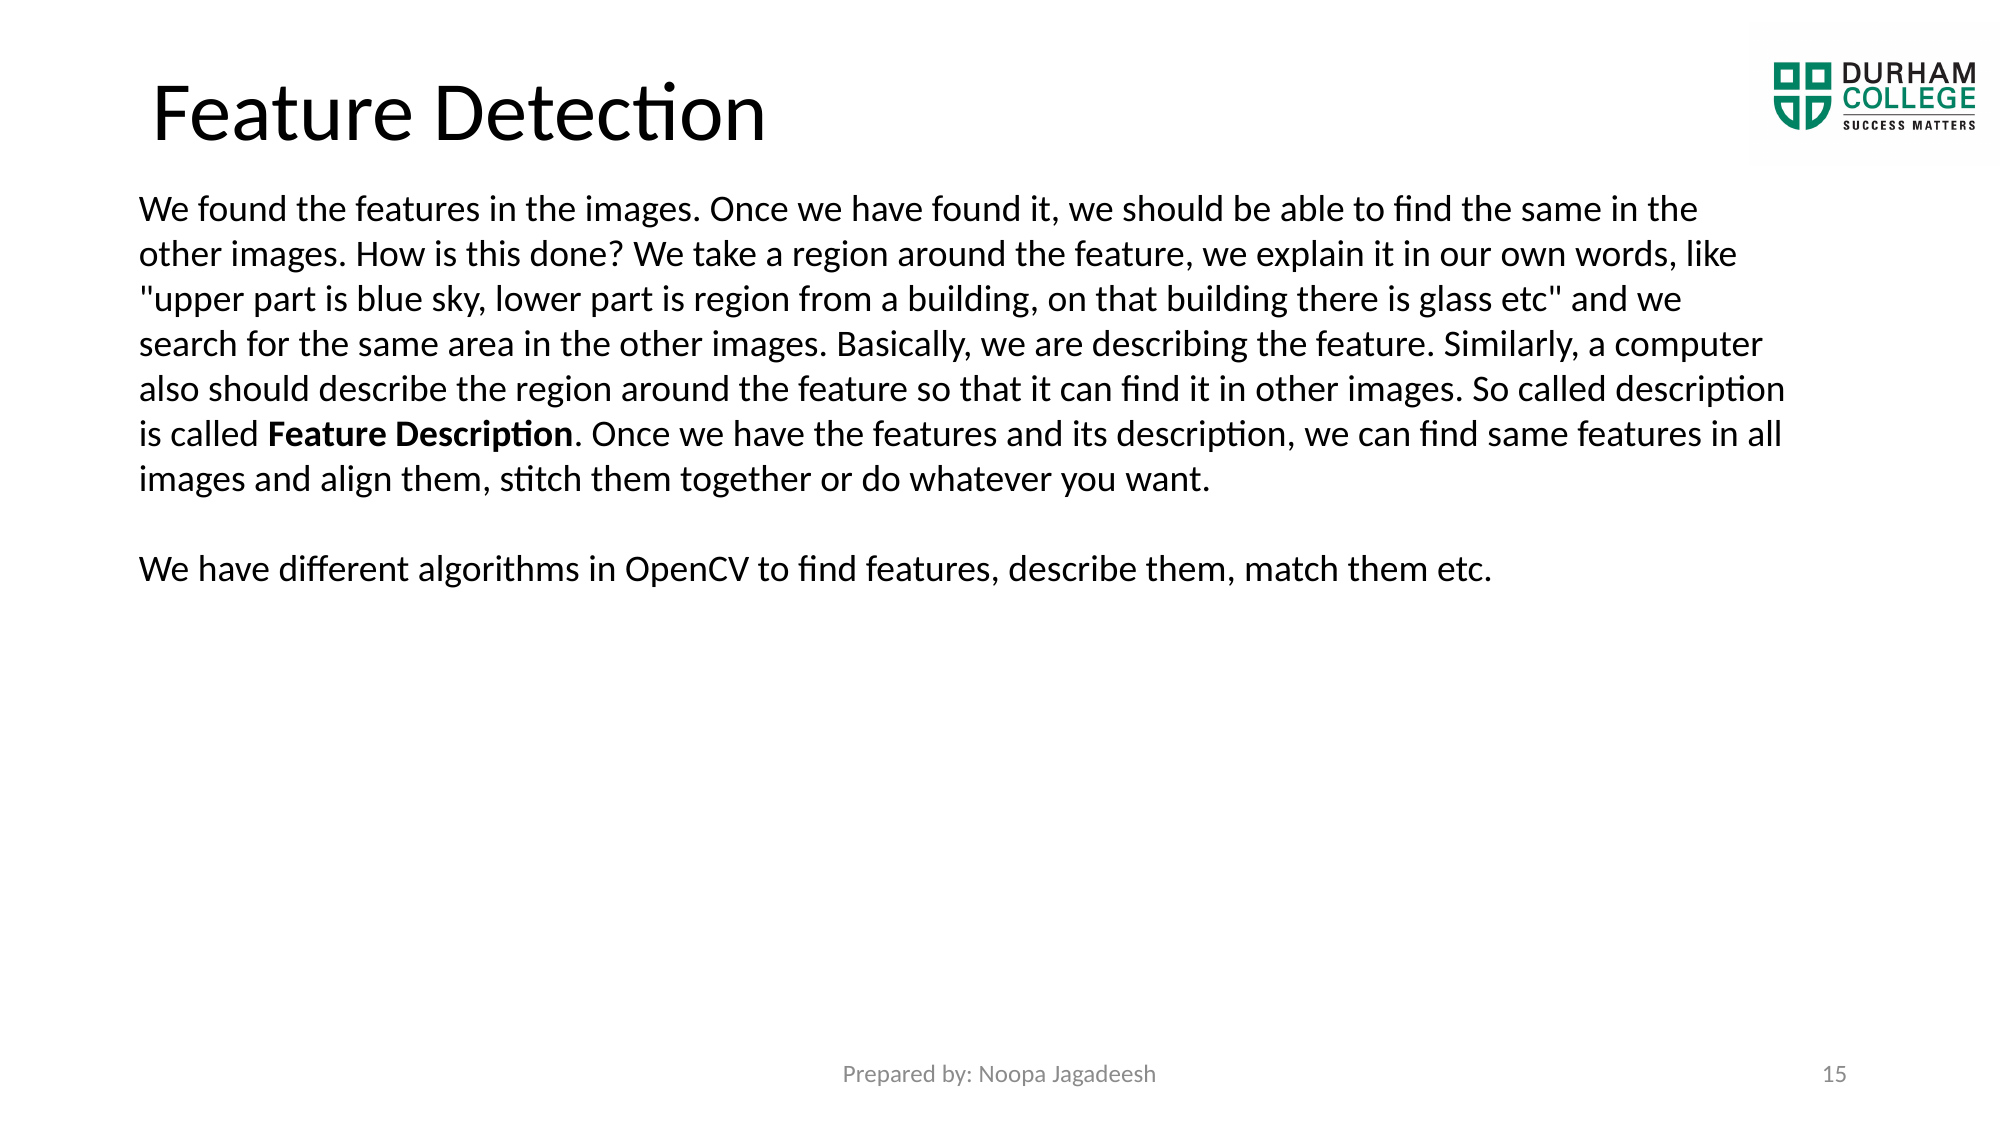

# Feature Detection
We found the features in the images. Once we have found it, we should be able to find the same in the other images. How is this done? We take a region around the feature, we explain it in our own words, like "upper part is blue sky, lower part is region from a building, on that building there is glass etc" and we search for the same area in the other images. Basically, we are describing the feature. Similarly, a computer also should describe the region around the feature so that it can find it in other images. So called description is called Feature Description. Once we have the features and its description, we can find same features in all images and align them, stitch them together or do whatever you want.

We have different algorithms in OpenCV to find features, describe them, match them etc.

Prepared by: Noopa Jagadeesh

15